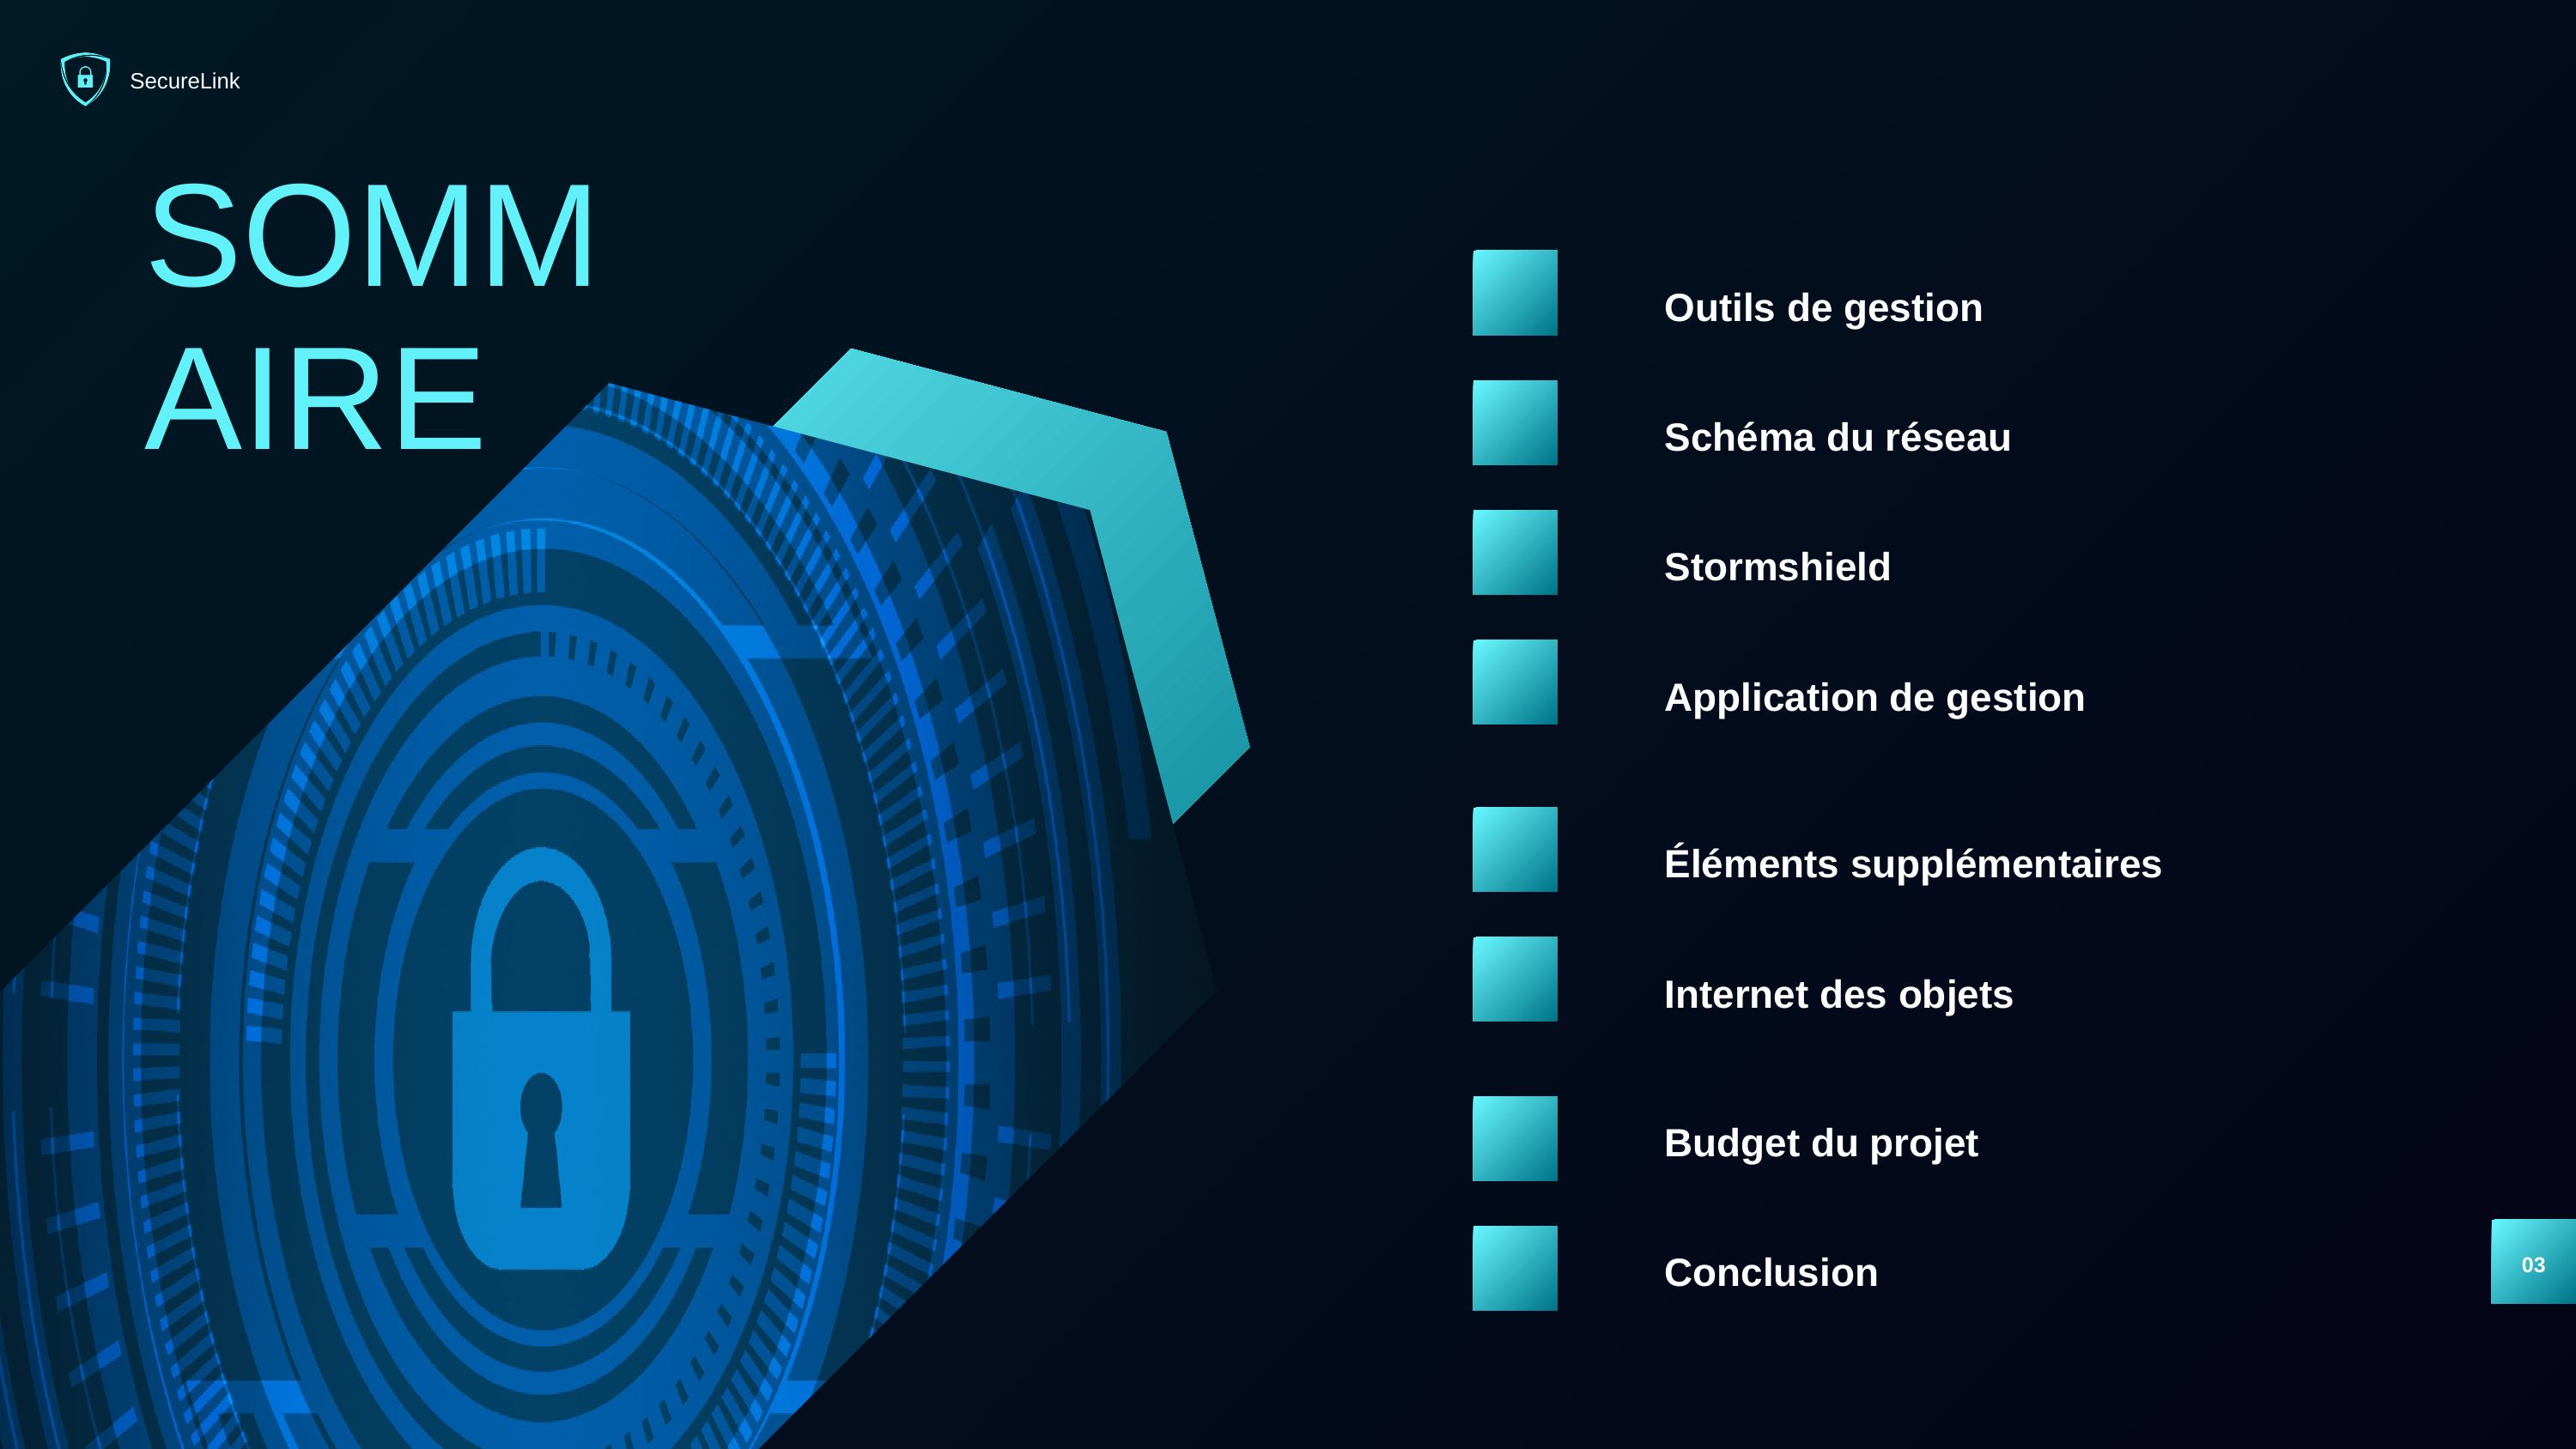

SecureLink

SOMMAIRE

Outils de gestion

Schéma du réseau

Stormshield

Application de gestion

Éléments supplémentaires

Internet des objets

Budget du projet

Conclusion
03